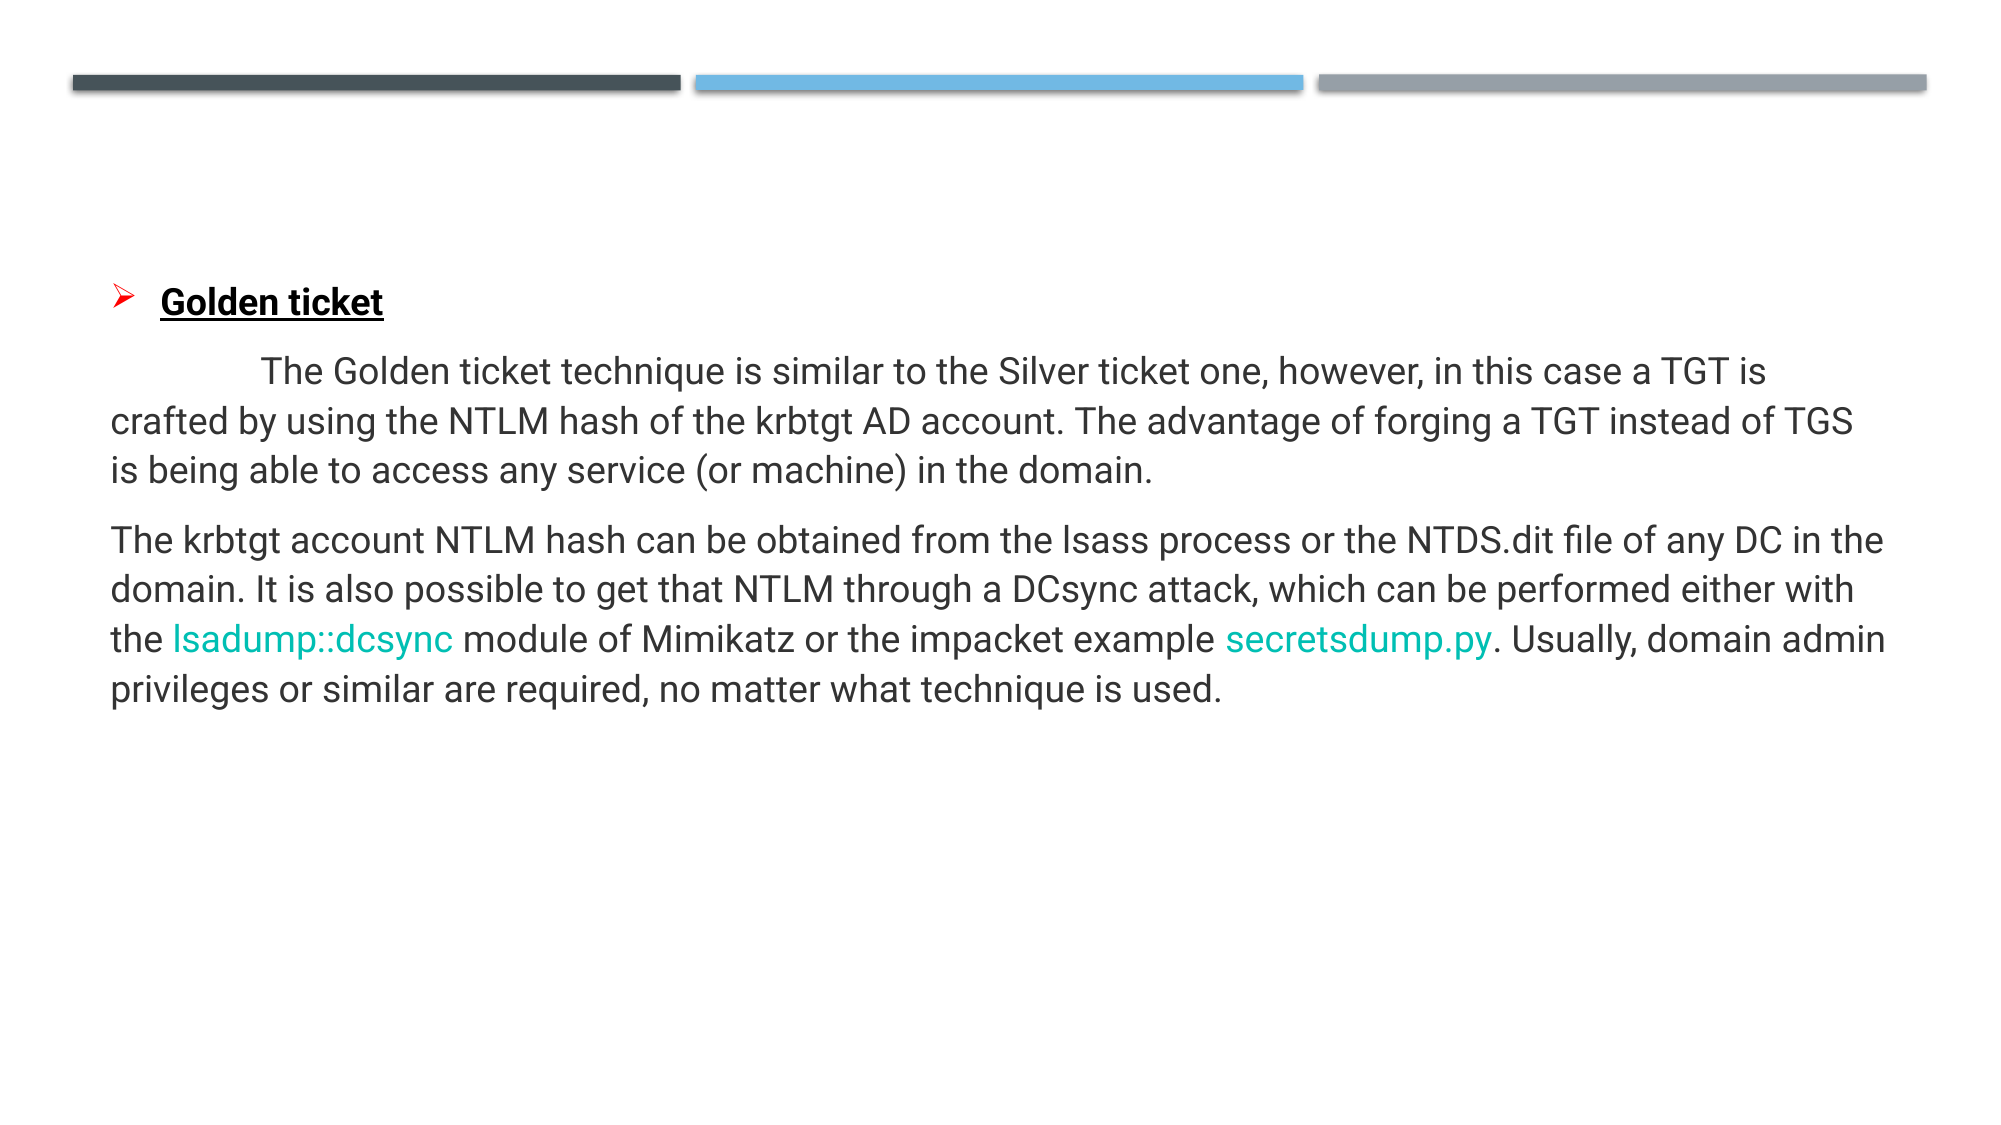

Golden ticket
	The Golden ticket technique is similar to the Silver ticket one, however, in this case a TGT is crafted by using the NTLM hash of the krbtgt AD account. The advantage of forging a TGT instead of TGS is being able to access any service (or machine) in the domain.
The krbtgt account NTLM hash can be obtained from the lsass process or the NTDS.dit file of any DC in the domain. It is also possible to get that NTLM through a DCsync attack, which can be performed either with the lsadump::dcsync module of Mimikatz or the impacket example secretsdump.py. Usually, domain admin privileges or similar are required, no matter what technique is used.